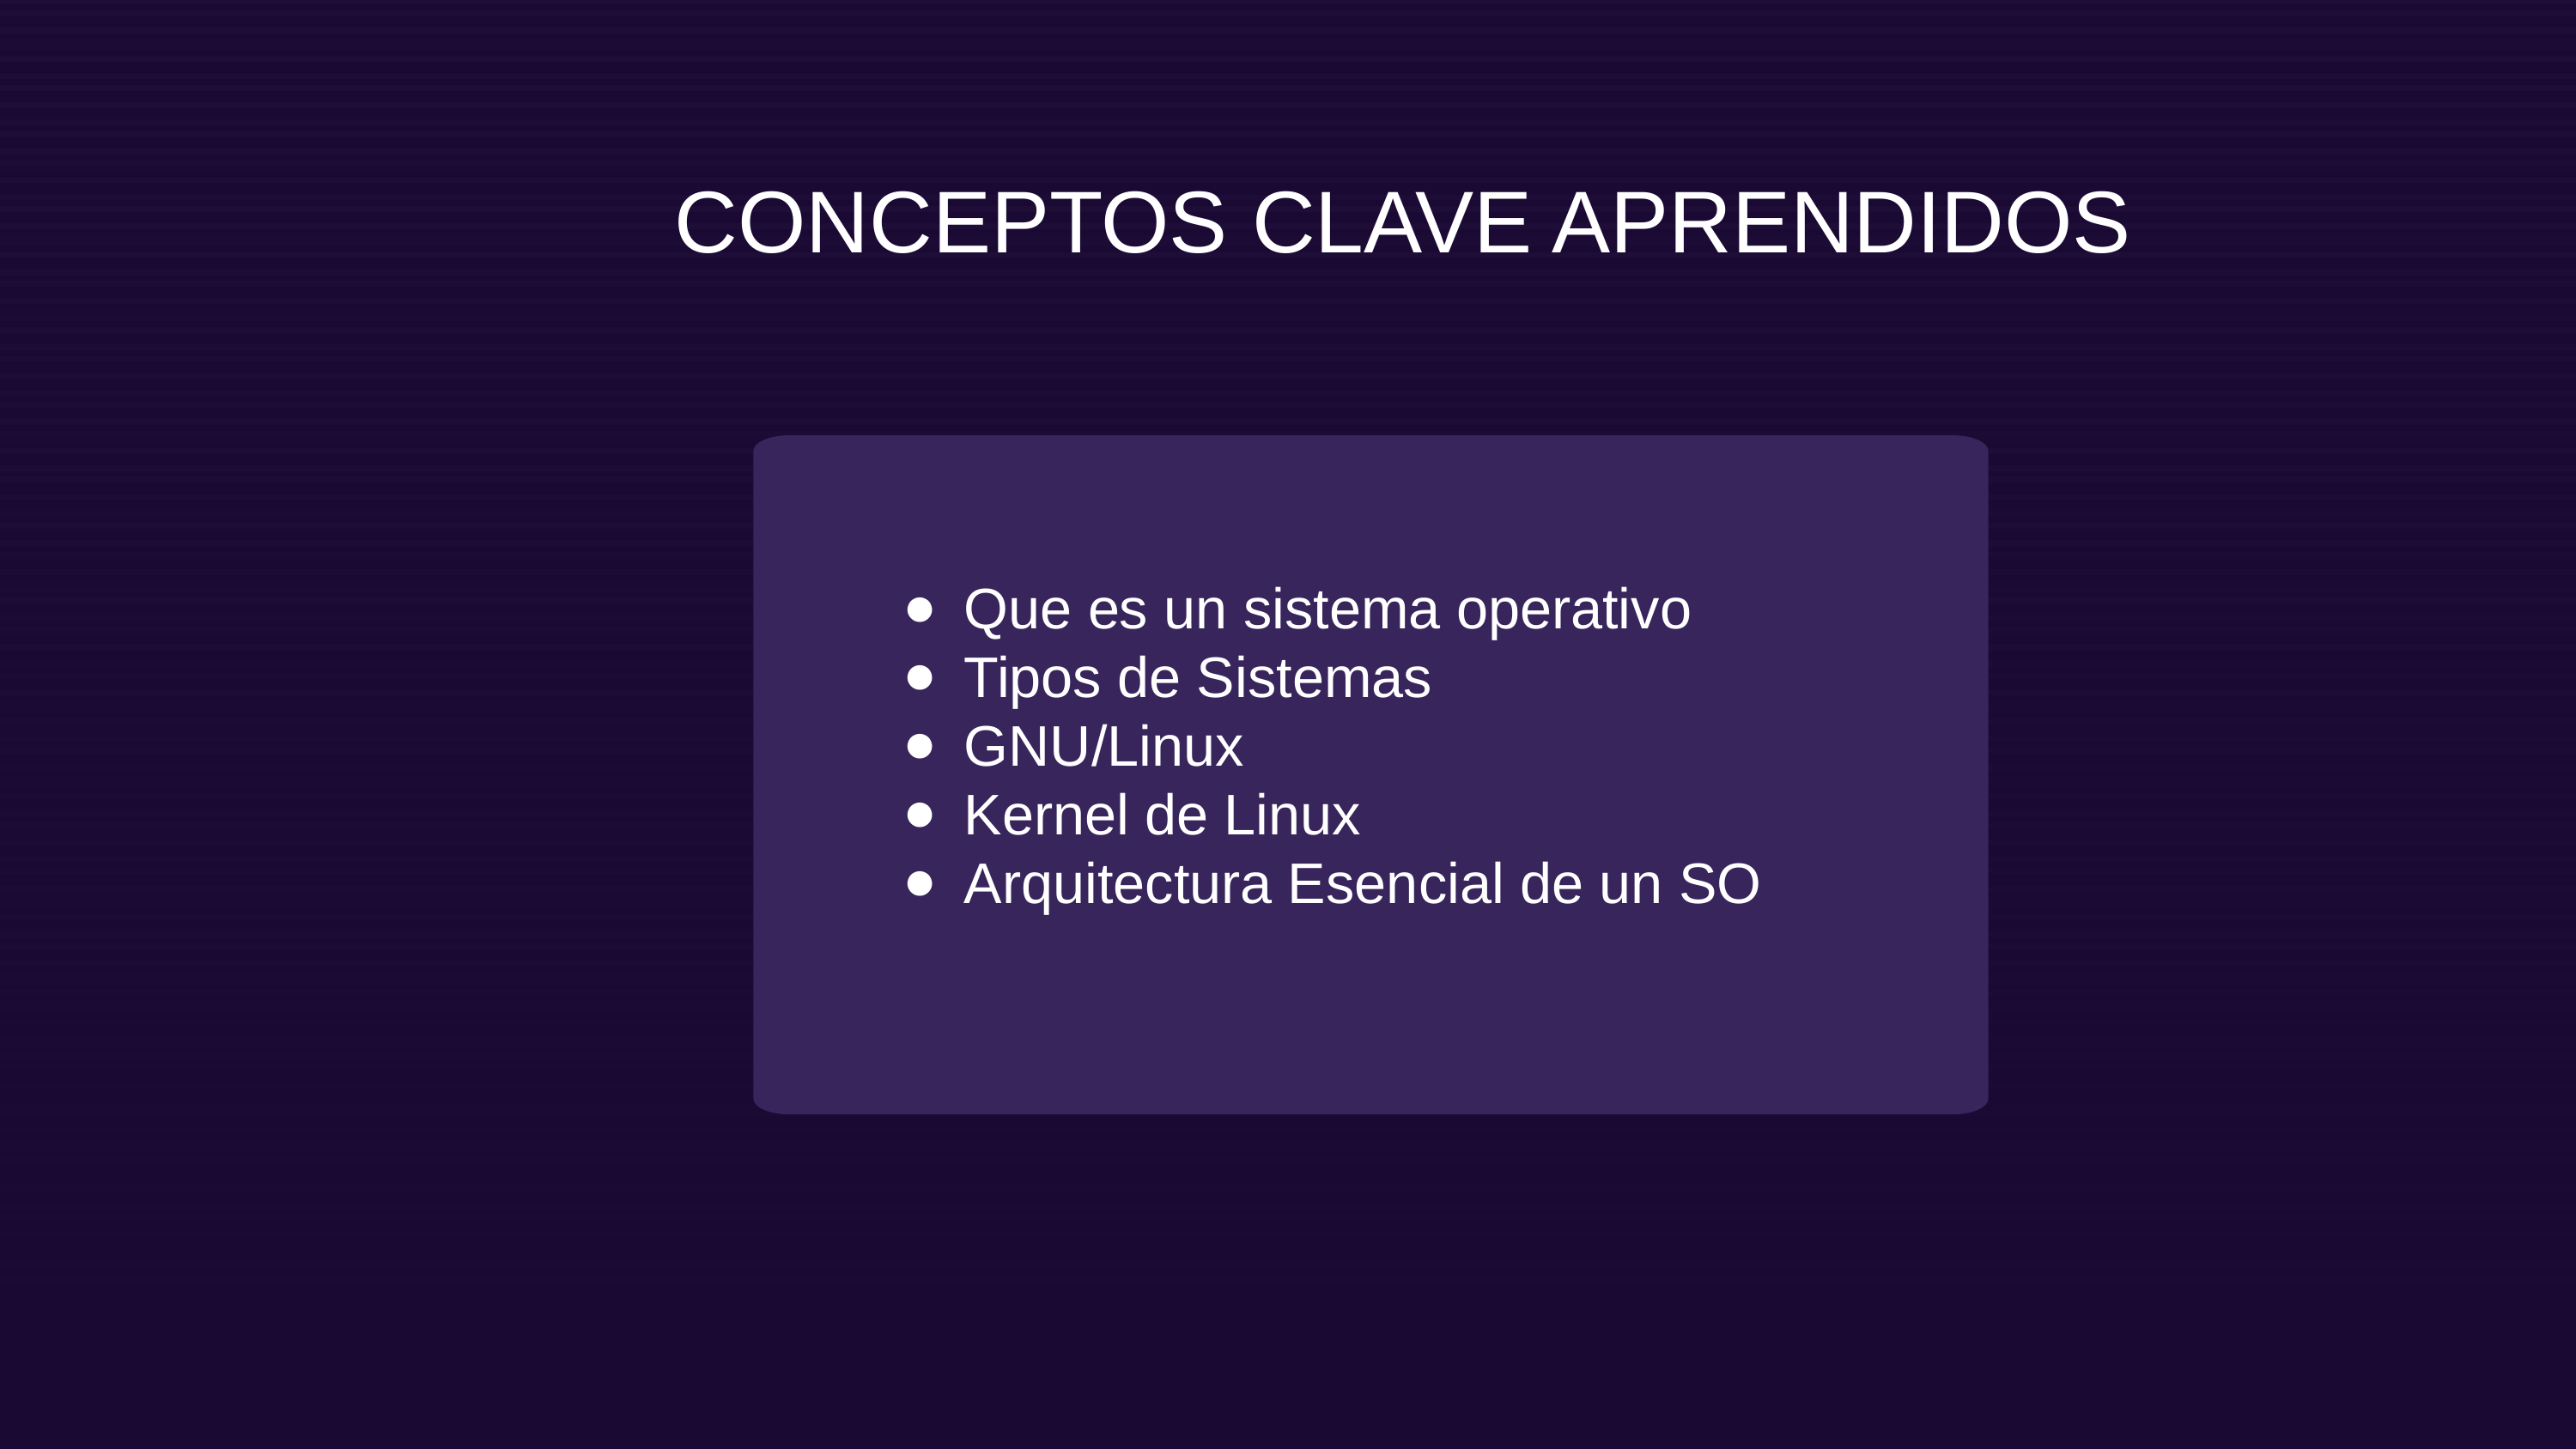

CONCEPTOS CLAVE APRENDIDOS

Que es un sistema operativo
Tipos de Sistemas
GNU/Linux
Kernel de Linux
Arquitectura Esencial de un SO